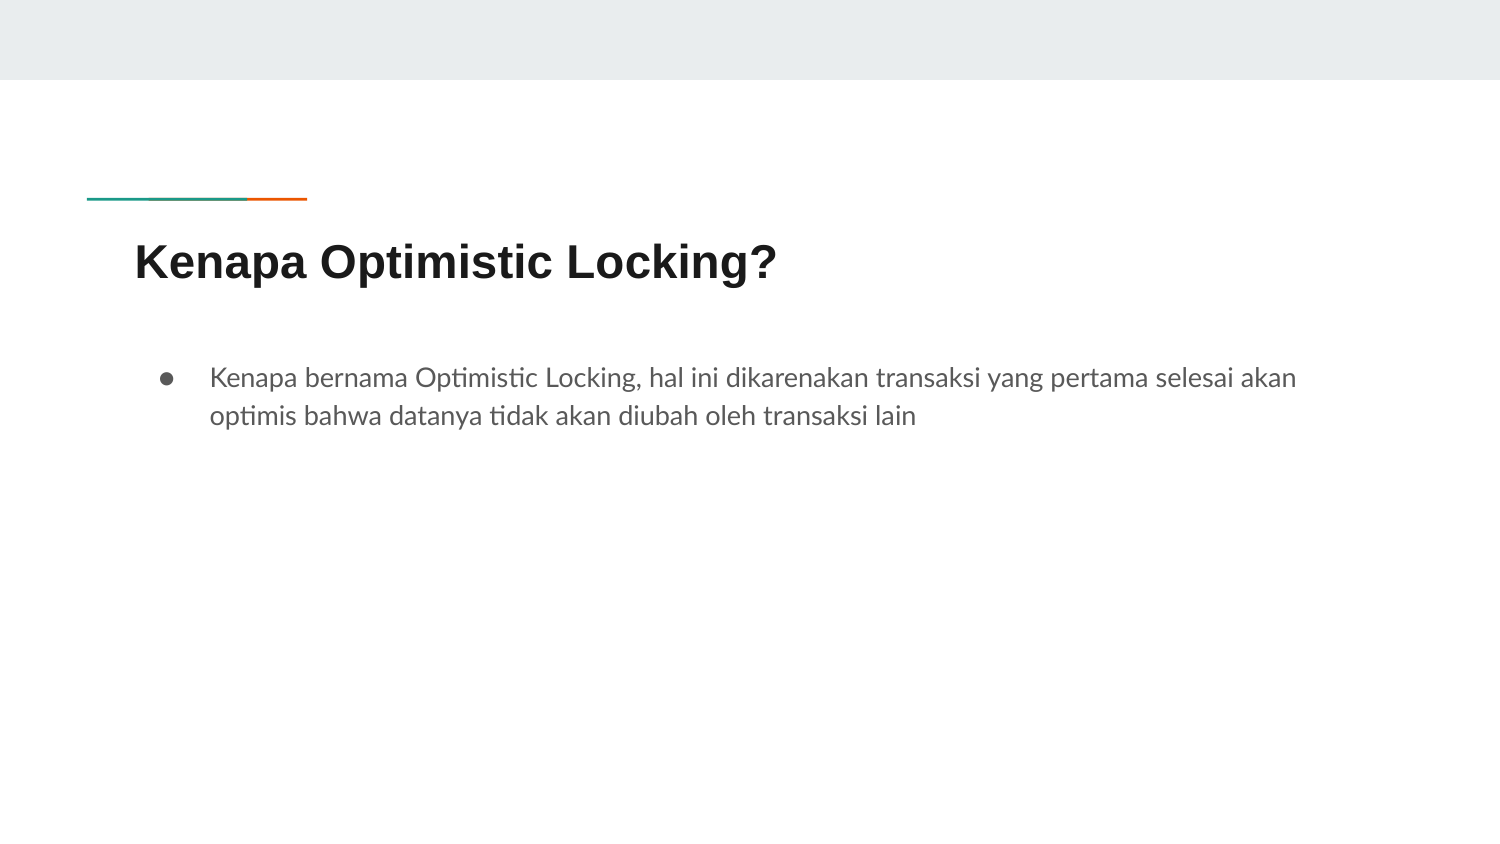

# Kenapa Optimistic Locking?
Kenapa bernama Optimistic Locking, hal ini dikarenakan transaksi yang pertama selesai akan optimis bahwa datanya tidak akan diubah oleh transaksi lain